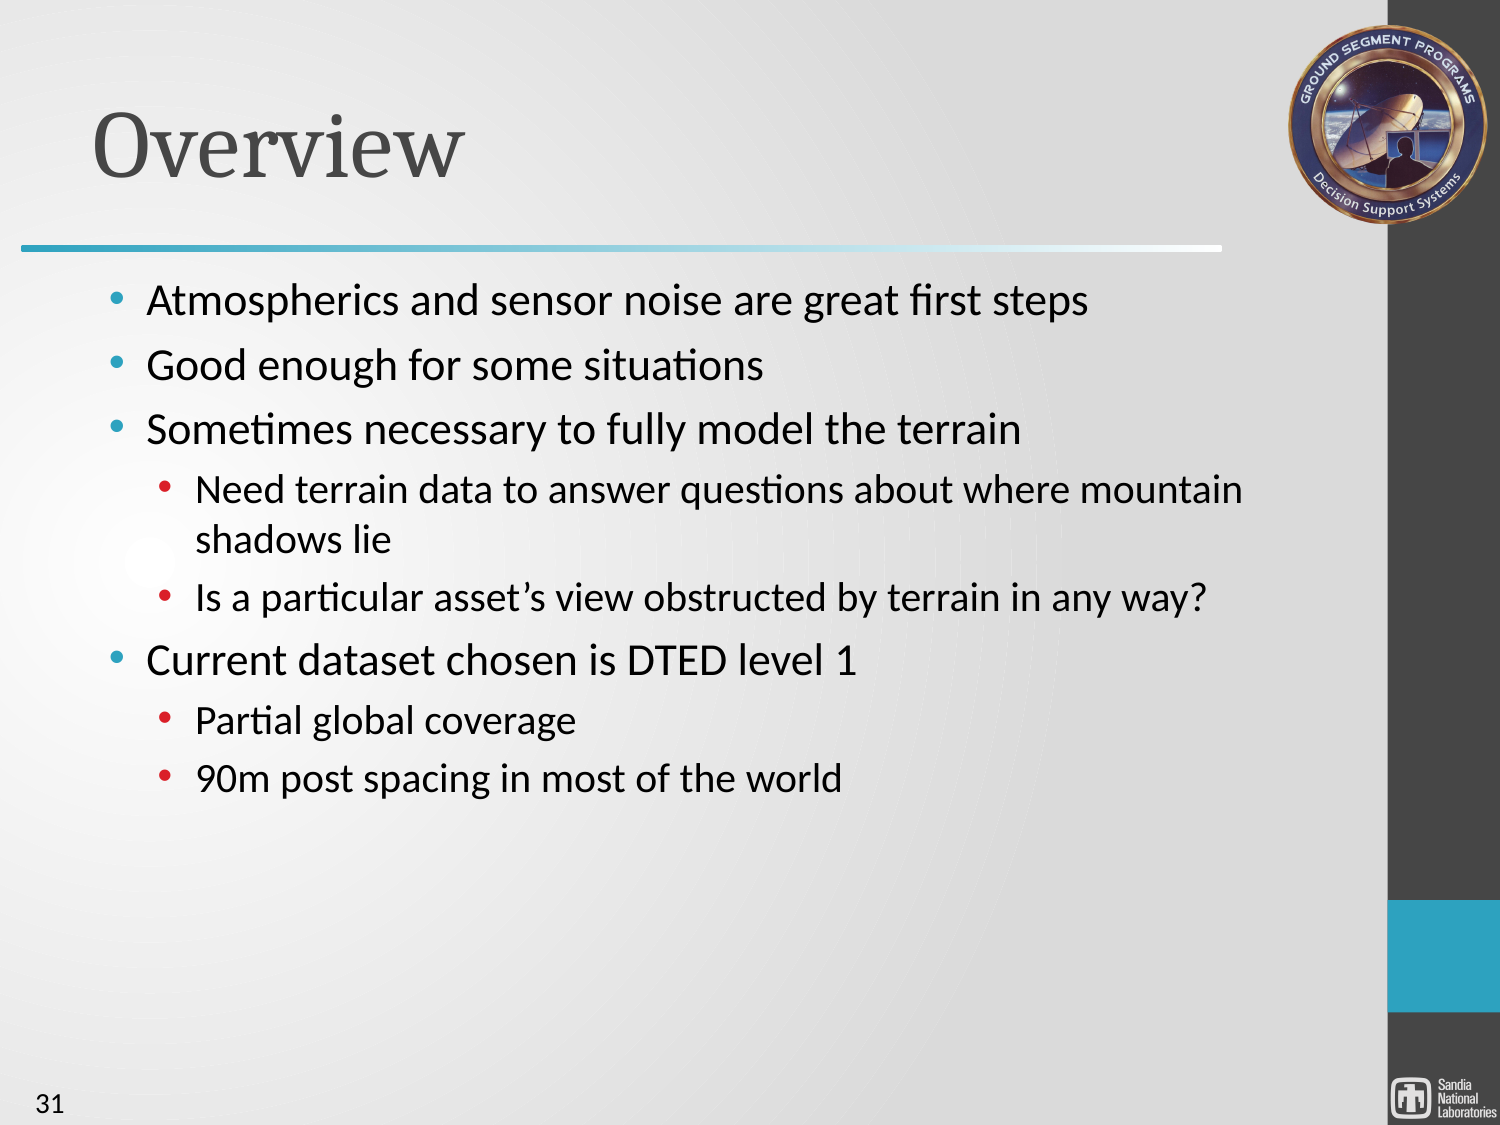

# Overview
Atmospherics and sensor noise are great first steps
Good enough for some situations
Sometimes necessary to fully model the terrain
Need terrain data to answer questions about where mountain shadows lie
Is a particular asset’s view obstructed by terrain in any way?
Current dataset chosen is DTED level 1
Partial global coverage
90m post spacing in most of the world